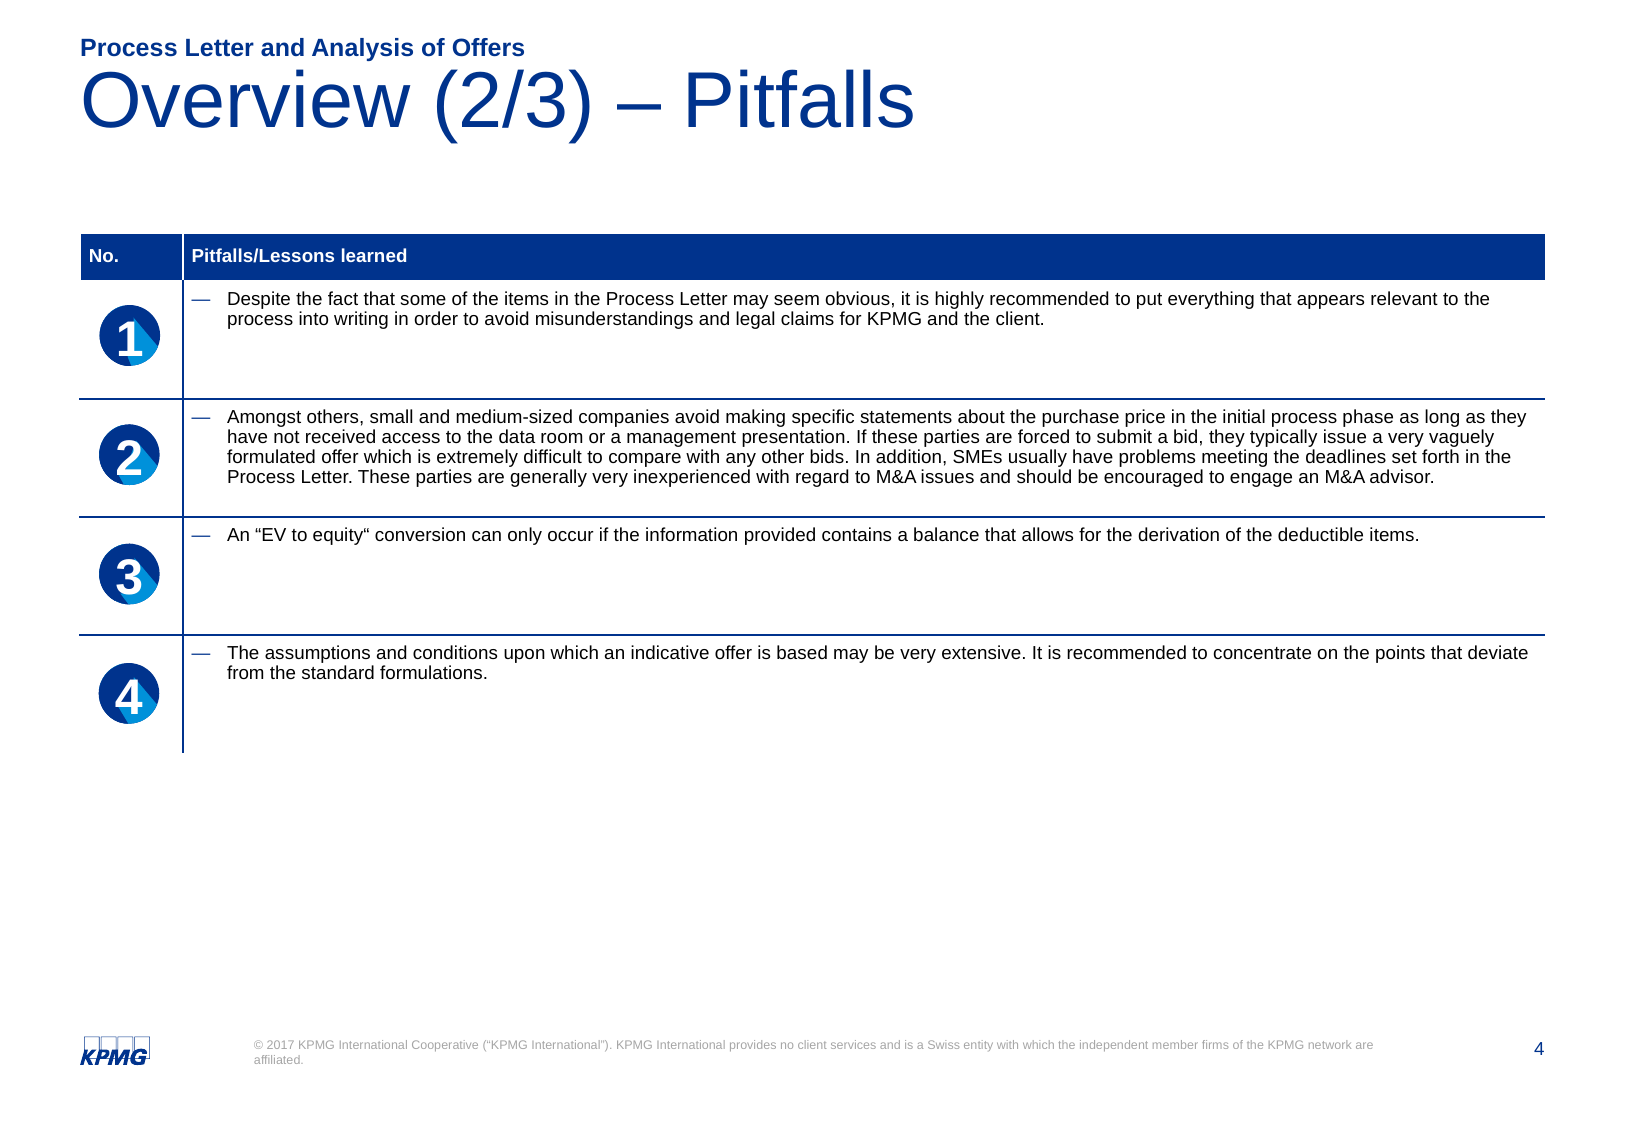

Process Letter and Analysis of Offers
# Overview (2/3) – Pitfalls
| No. | Pitfalls/Lessons learned |
| --- | --- |
|  | Despite the fact that some of the items in the Process Letter may seem obvious, it is highly recommended to put everything that appears relevant to the process into writing in order to avoid misunderstandings and legal claims for KPMG and the client. |
|  | Amongst others, small and medium-sized companies avoid making specific statements about the purchase price in the initial process phase as long as they have not received access to the data room or a management presentation. If these parties are forced to submit a bid, they typically issue a very vaguely formulated offer which is extremely difficult to compare with any other bids. In addition, SMEs usually have problems meeting the deadlines set forth in the Process Letter. These parties are generally very inexperienced with regard to M&A issues and should be encouraged to engage an M&A advisor. |
|  | An “EV to equity“ conversion can only occur if the information provided contains a balance that allows for the derivation of the deductible items. |
|  | The assumptions and conditions upon which an indicative offer is based may be very extensive. It is recommended to concentrate on the points that deviate from the standard formulations. |
1

2

3

4